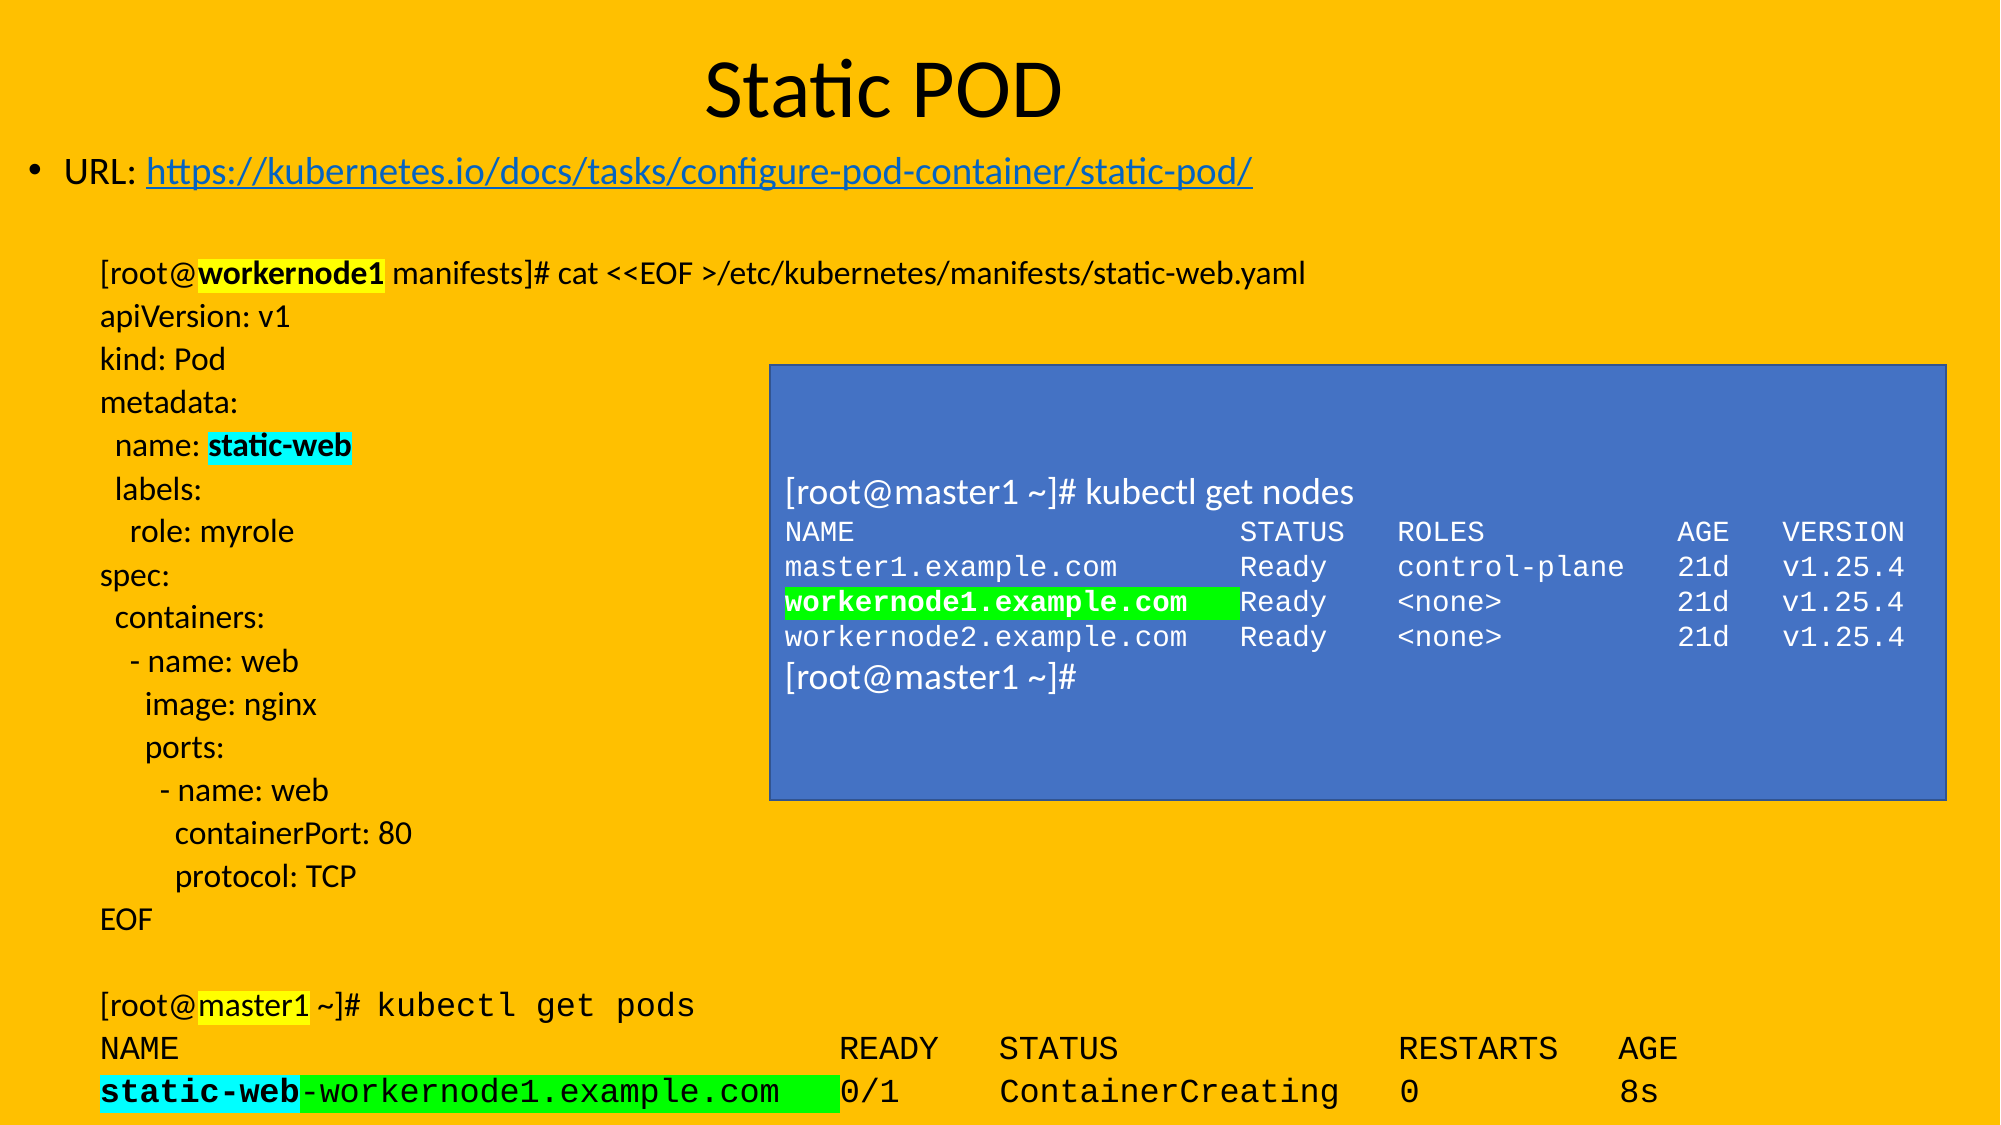

# Static POD
URL: https://kubernetes.io/docs/tasks/configure-pod-container/static-pod/

[root@workernode1 manifests]# cat <<EOF >/etc/kubernetes/manifests/static-web.yaml
apiVersion: v1
kind: Pod
metadata:
  name: static-web
  labels:
    role: myrole
spec:
  containers:
    - name: web
      image: nginx
      ports:
        - name: web
          containerPort: 80
          protocol: TCP
EOF

[root@master1 ~]#  kubectl get pods
NAME                                 READY   STATUS              RESTARTS   AGE
static-web-workernode1.example.com   0/1     ContainerCreating   0          8s

[root@master1 ~]# kubectl get nodes
NAME                      STATUS   ROLES           AGE   VERSION
master1.example.com       Ready    control-plane   21d   v1.25.4
workernode1.example.com   Ready    <none>          21d   v1.25.4
workernode2.example.com   Ready    <none>          21d   v1.25.4
[root@master1 ~]#